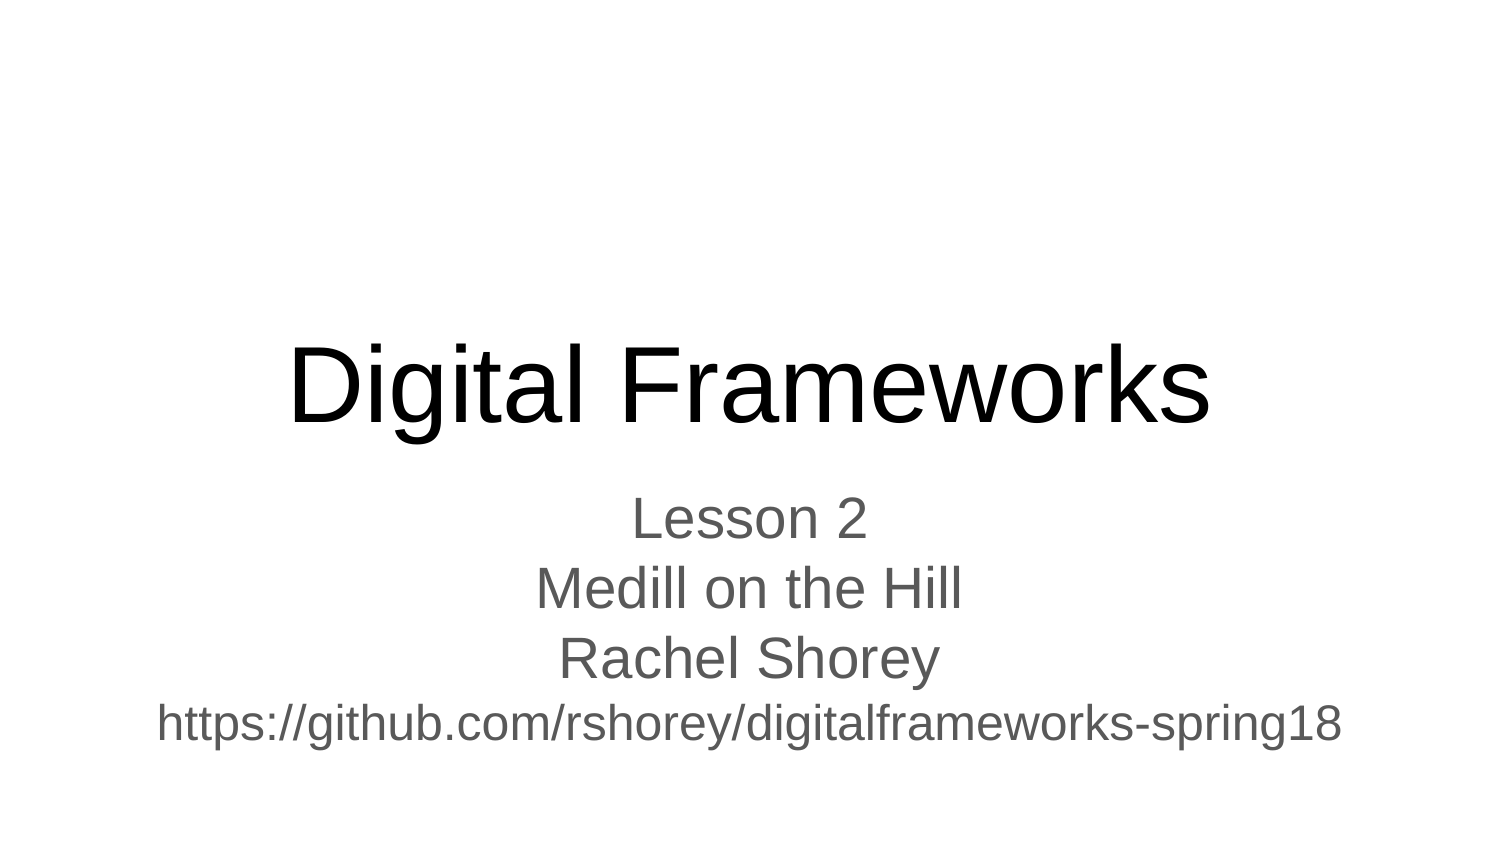

# Digital Frameworks
Lesson 2
Medill on the Hill
Rachel Shorey
https://github.com/rshorey/digitalframeworks-spring18